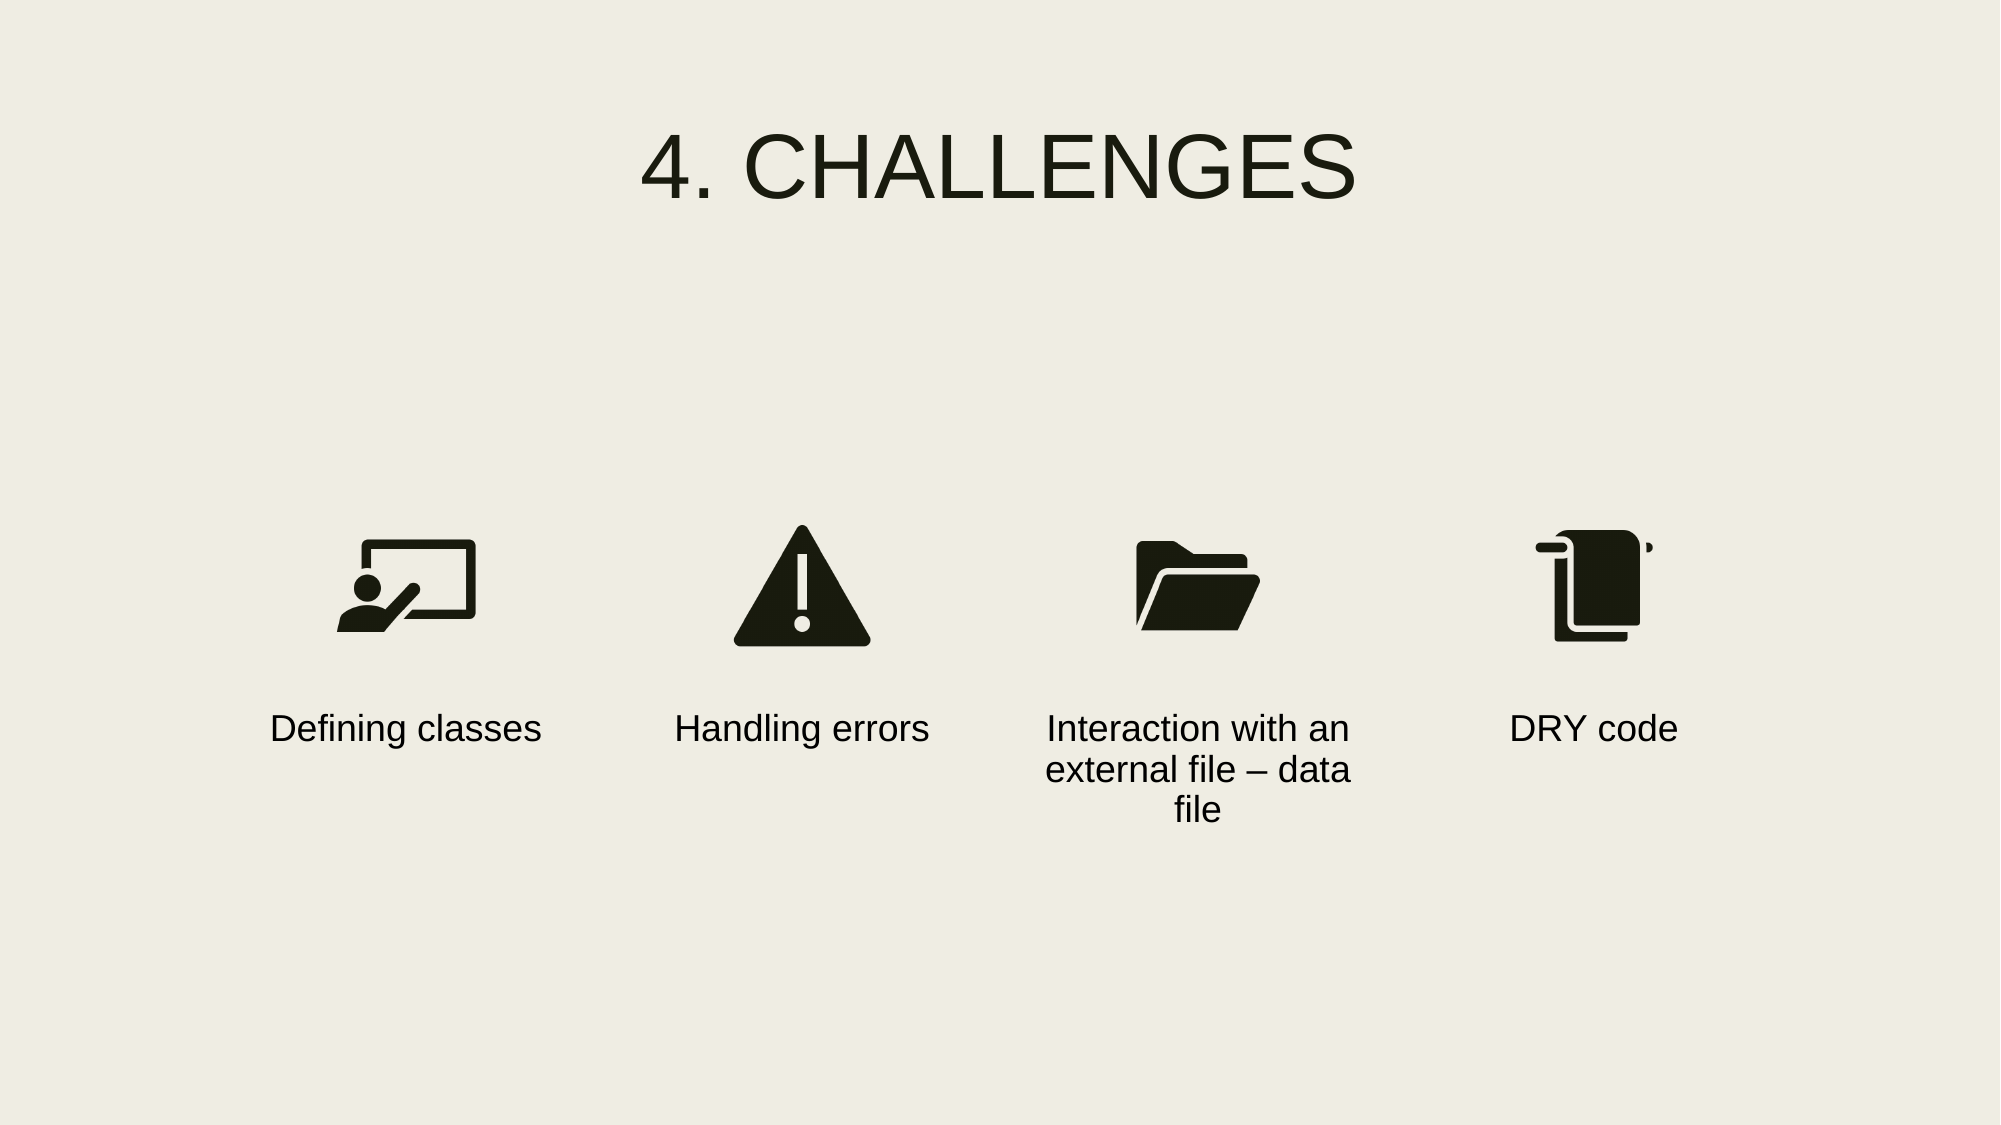

# 4. CHALLENGES
Defining classes
Handling errors
Interaction with an external file – data file
DRY code